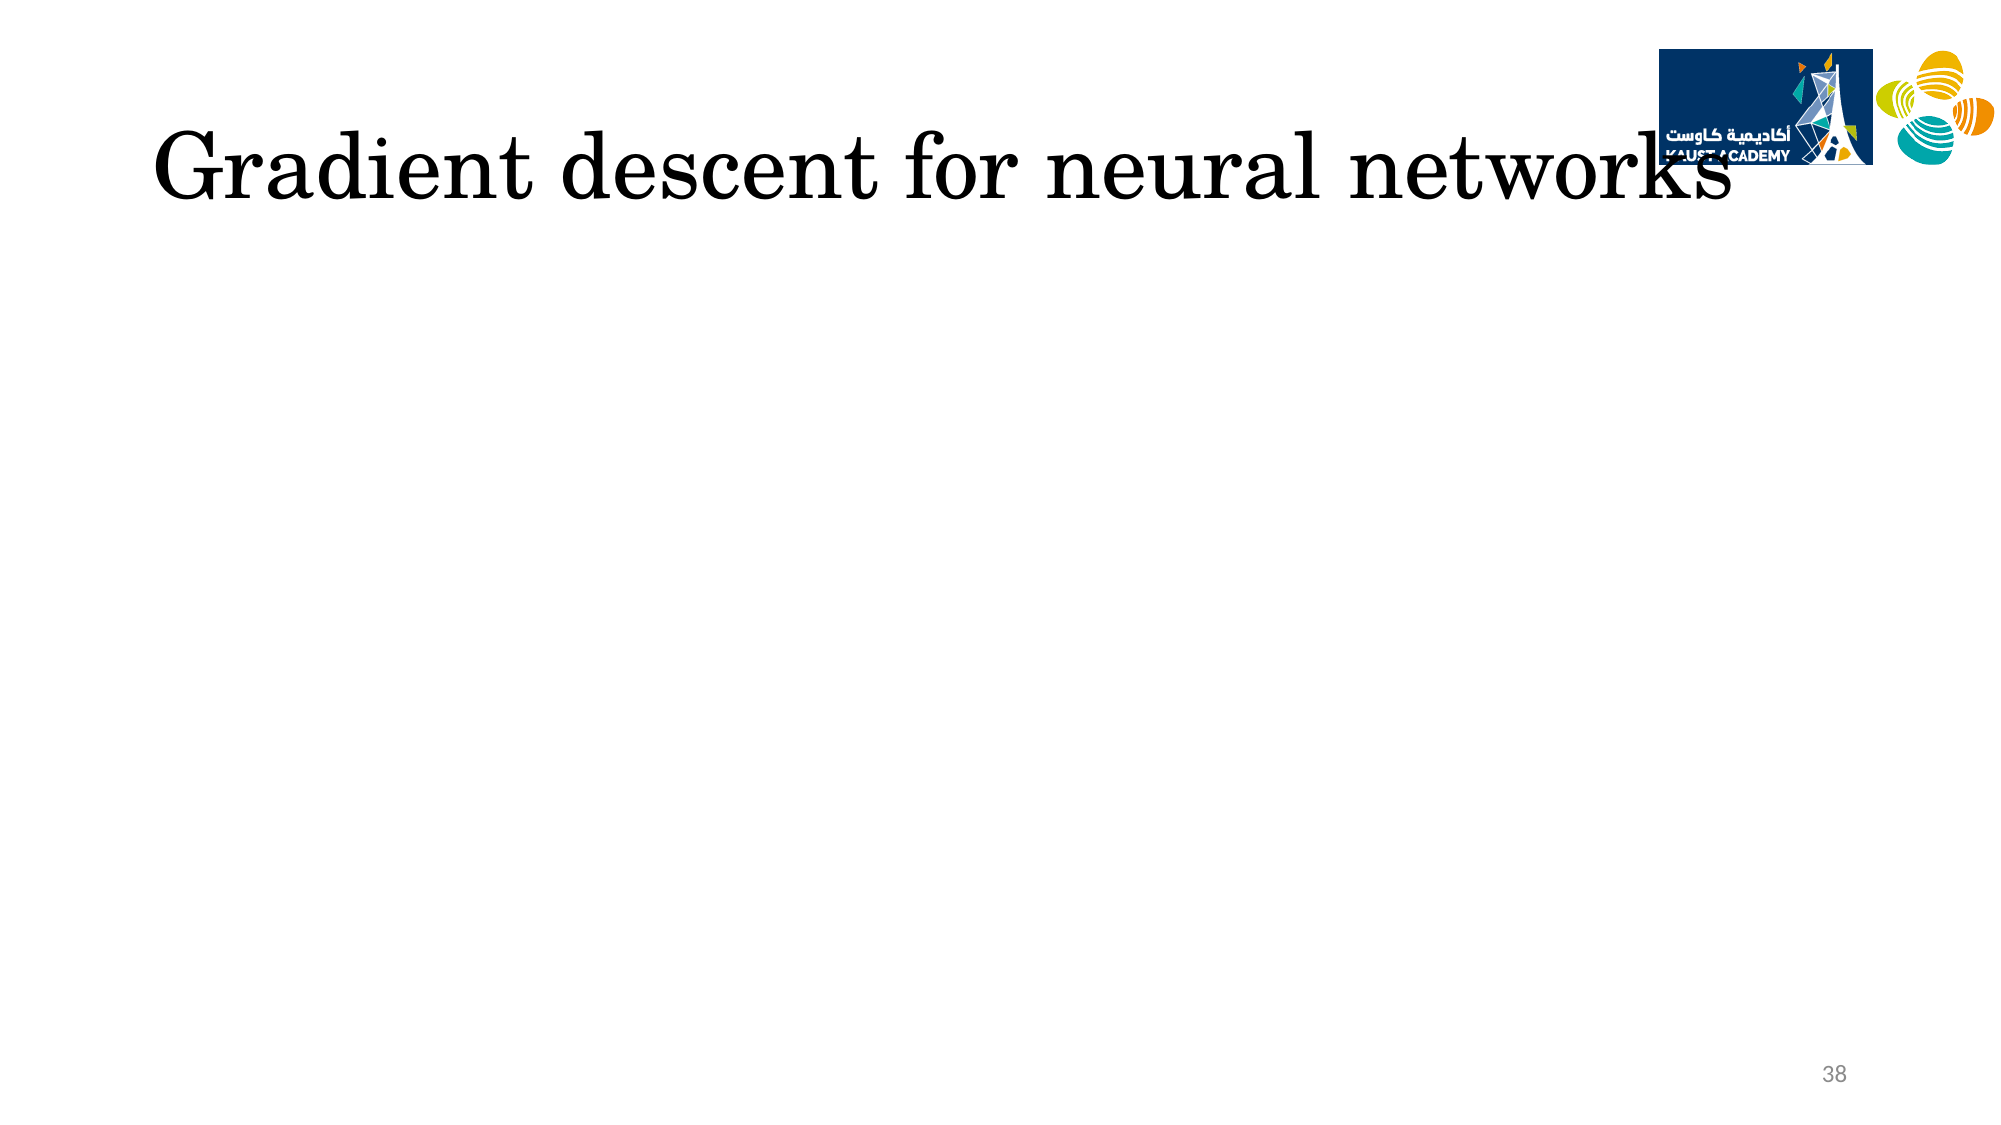

# Gradient descent for neural networks
38